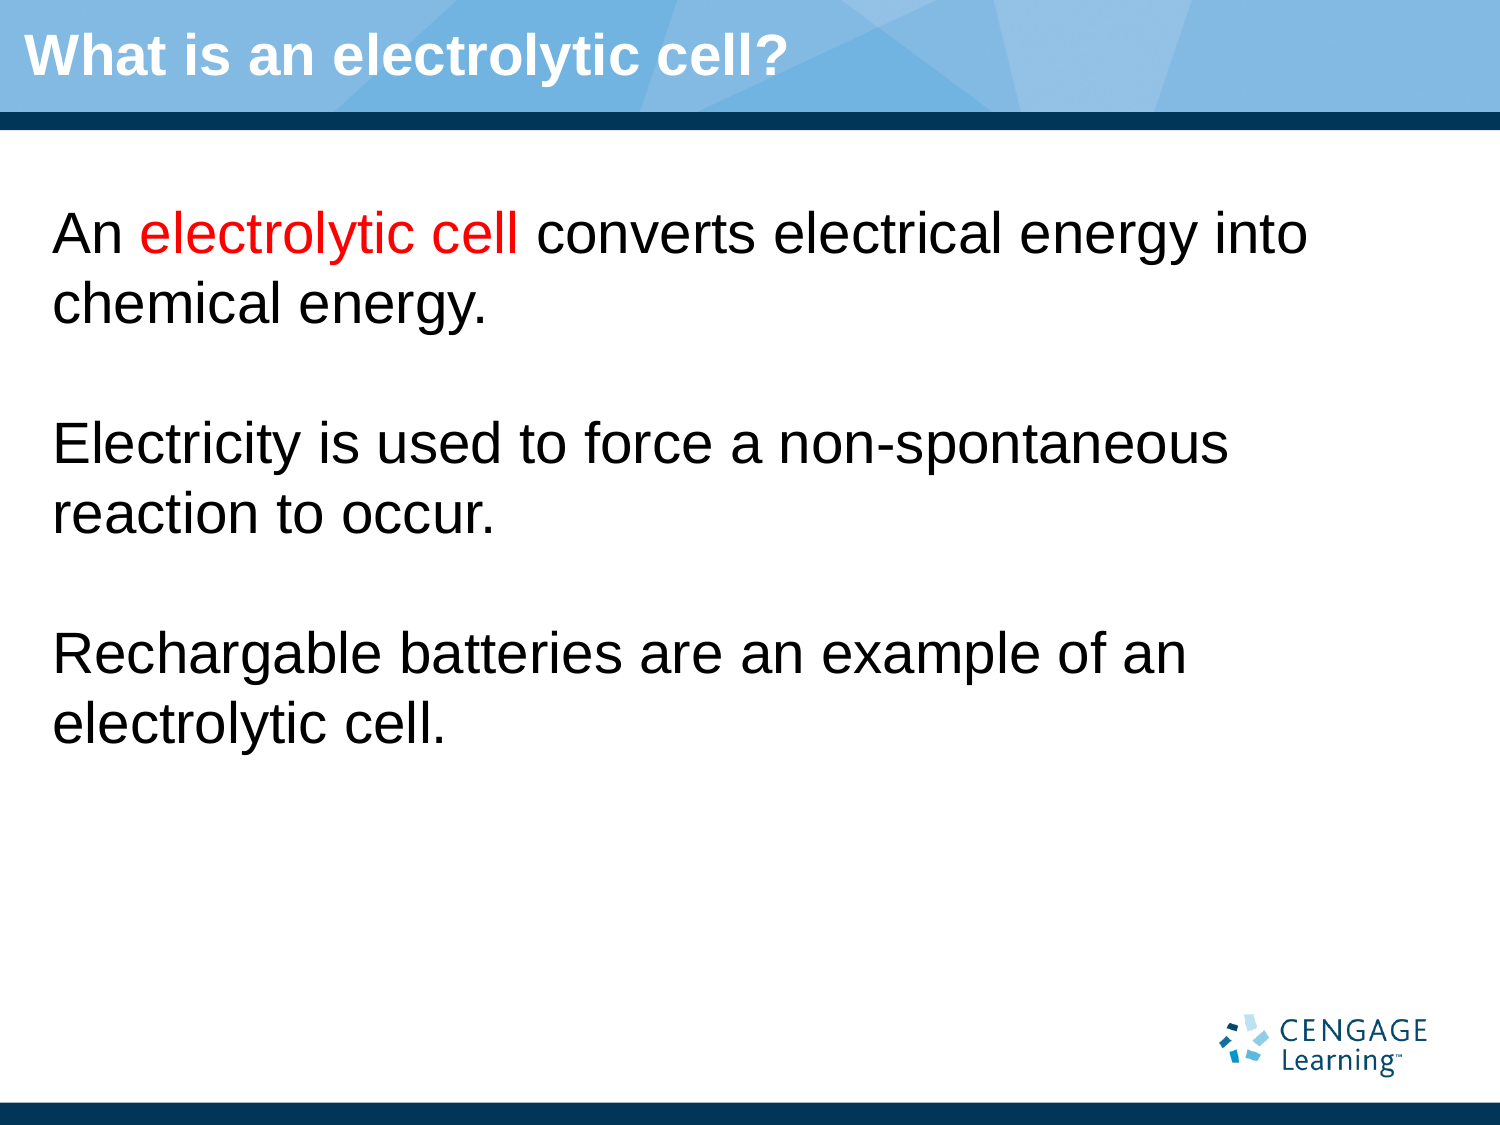

# What is an electrolytic cell?
An electrolytic cell converts electrical energy into chemical energy.

Electricity is used to force a non-spontaneous reaction to occur.

Rechargable batteries are an example of an electrolytic cell.